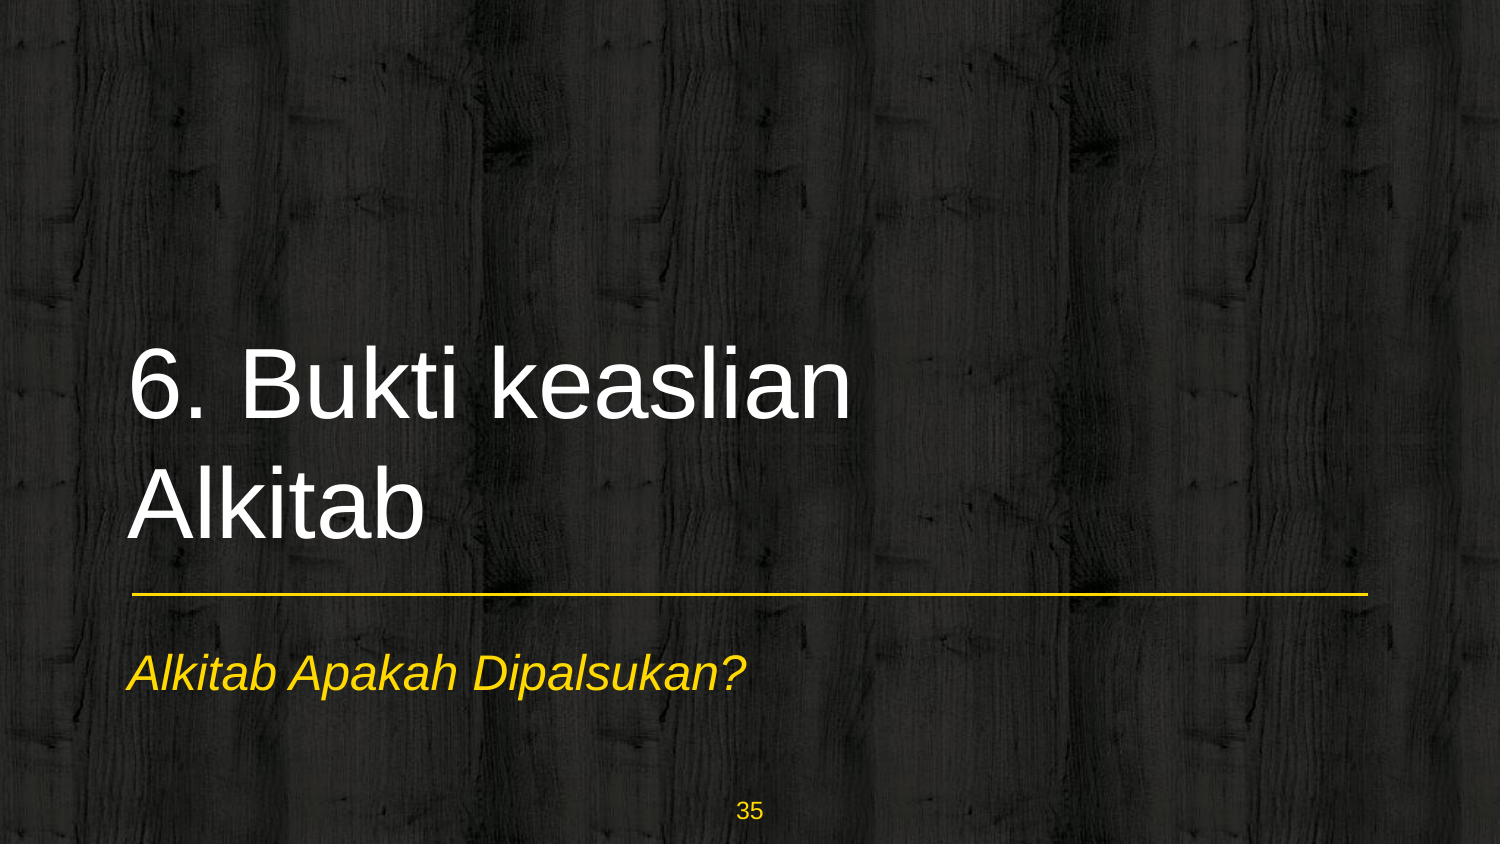

# 6. Bukti keaslian Alkitab
Alkitab Apakah Dipalsukan?
35